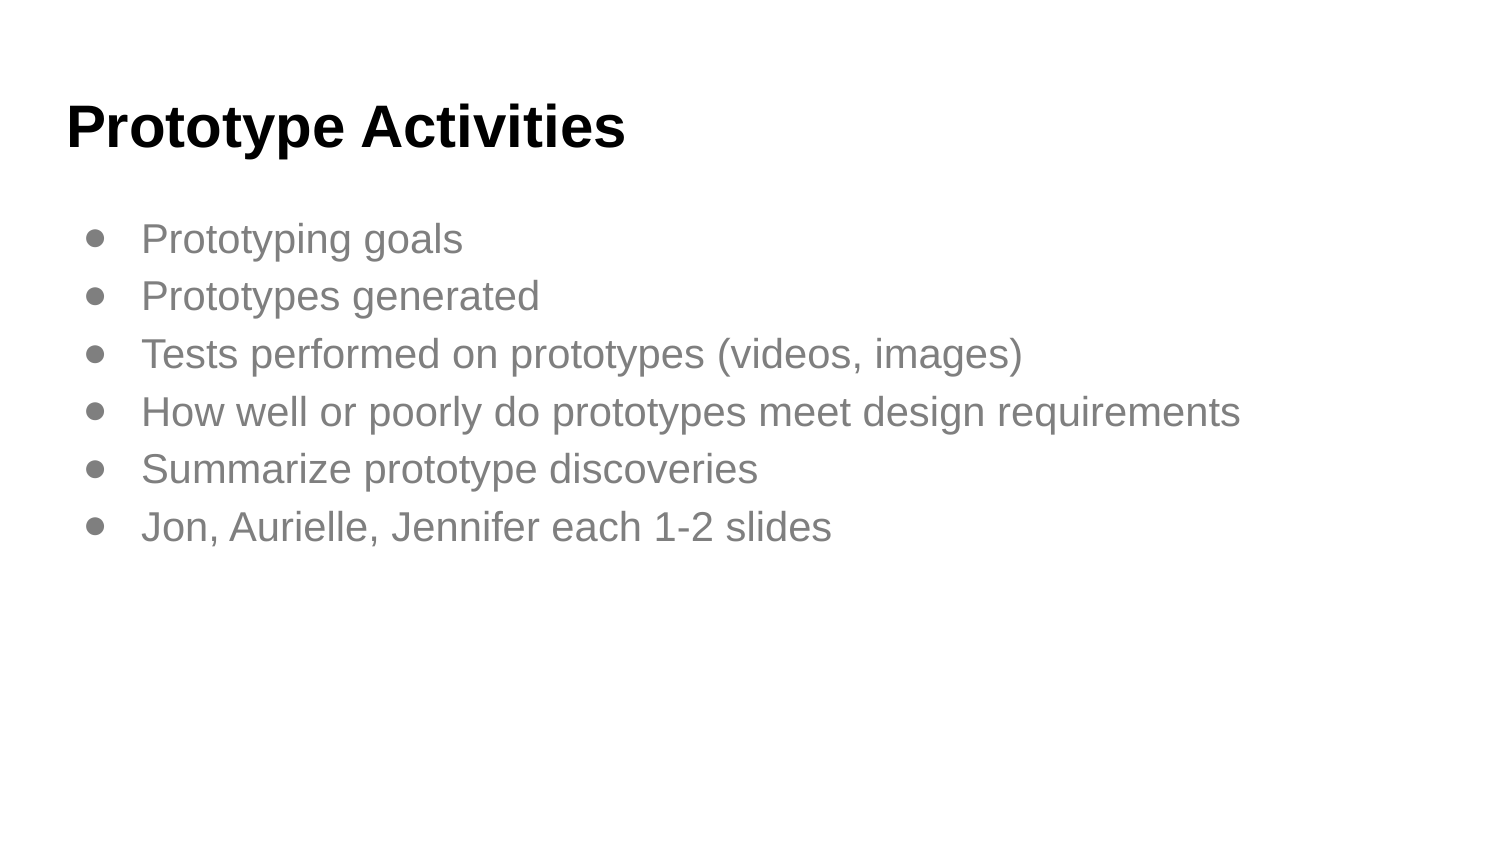

# Prototype Activities
Prototyping goals
Prototypes generated
Tests performed on prototypes (videos, images)
How well or poorly do prototypes meet design requirements
Summarize prototype discoveries
Jon, Aurielle, Jennifer each 1-2 slides